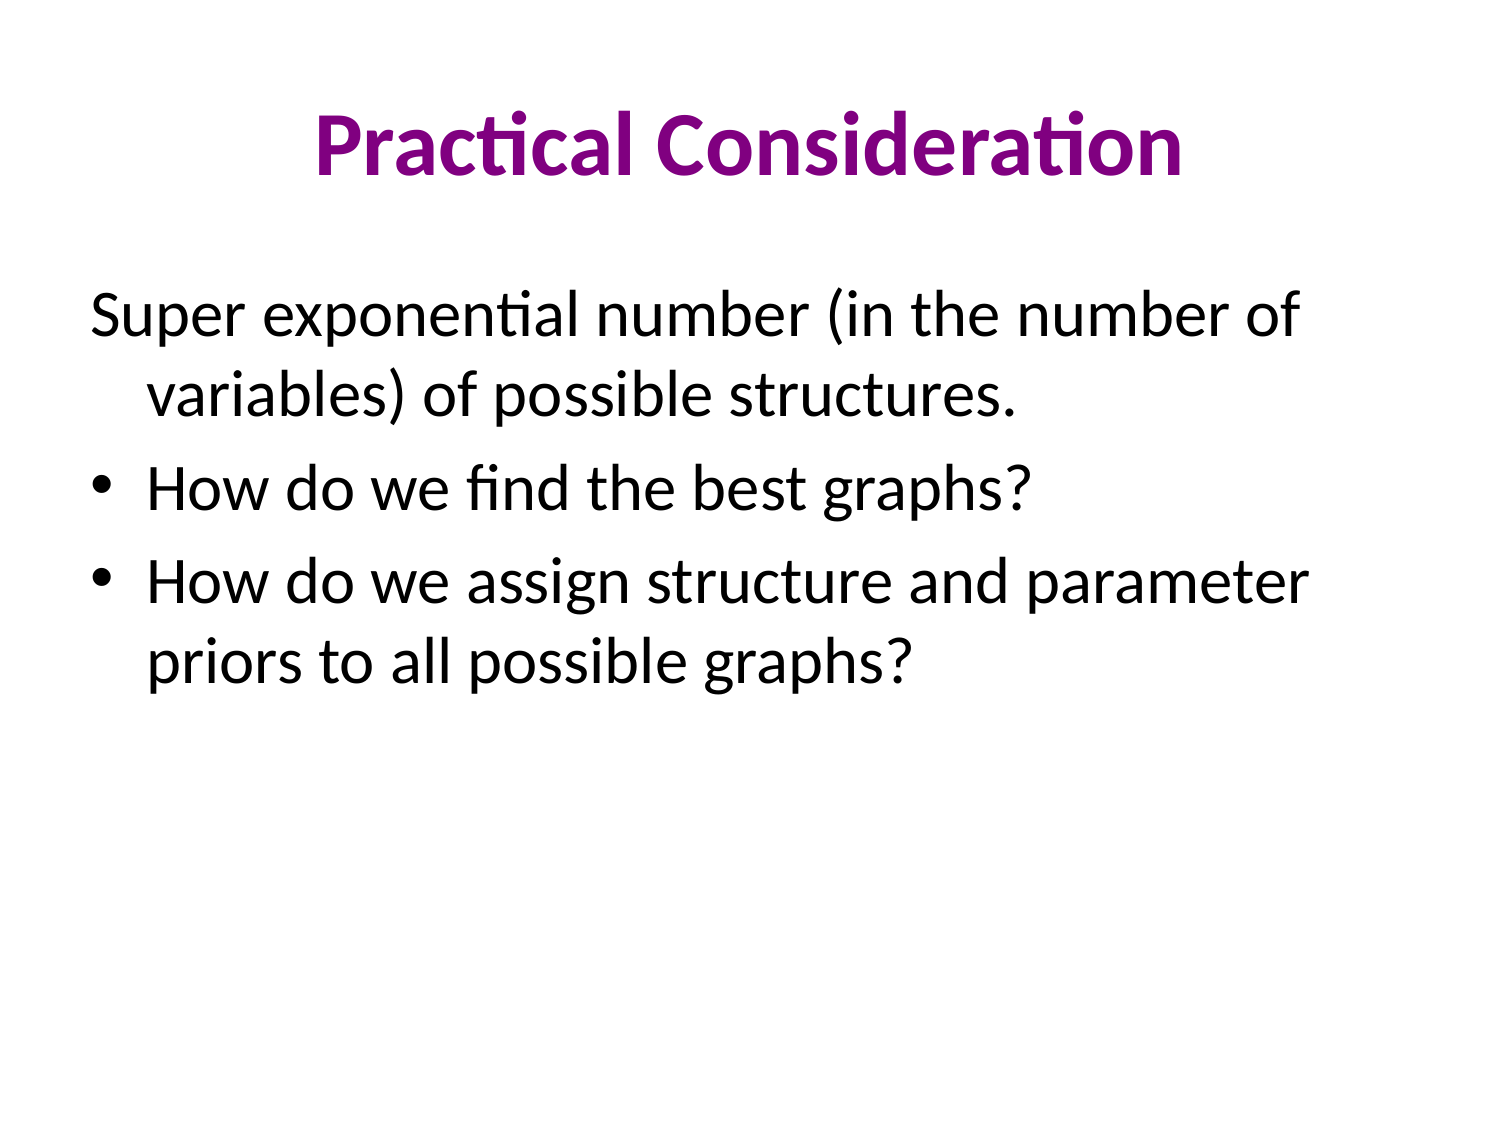

# Practical Consideration
Super exponential number (in the number of variables) of possible structures.
How do we find the best graphs?
How do we assign structure and parameter priors to all possible graphs?